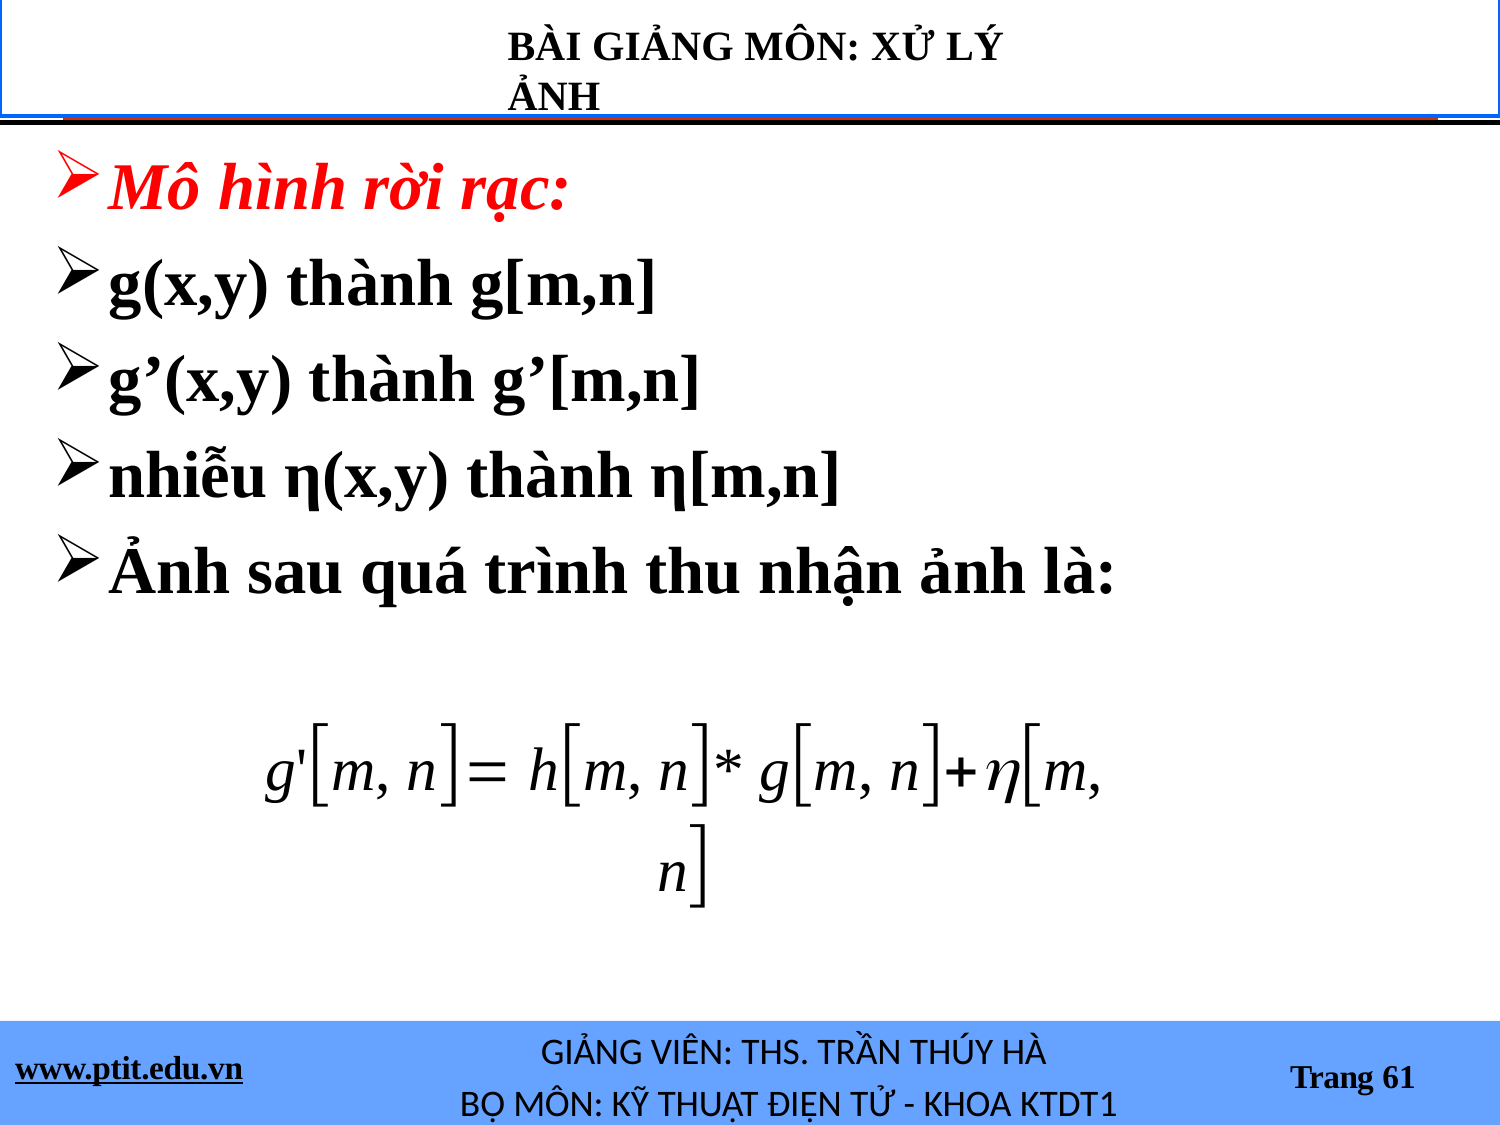

BÀI GIẢNG MÔN: XỬ LÝ ẢNH
Mô hình rời rạc:
g(x,y) thành g[m,n]
g’(x,y) thành g’[m,n]
nhiễu η(x,y) thành η[m,n]
Ảnh sau quá trình thu nhận ảnh là:

g'[m, n]= h[m, n]* g[m, n]+η[m, n]

GIẢNG VIÊN: THS. TRẦN THÚY HÀ
BỘ MÔN: KỸ THUẬT ĐIỆN TỬ - KHOA KTDT1
www.ptit.edu.vn
Trang 61